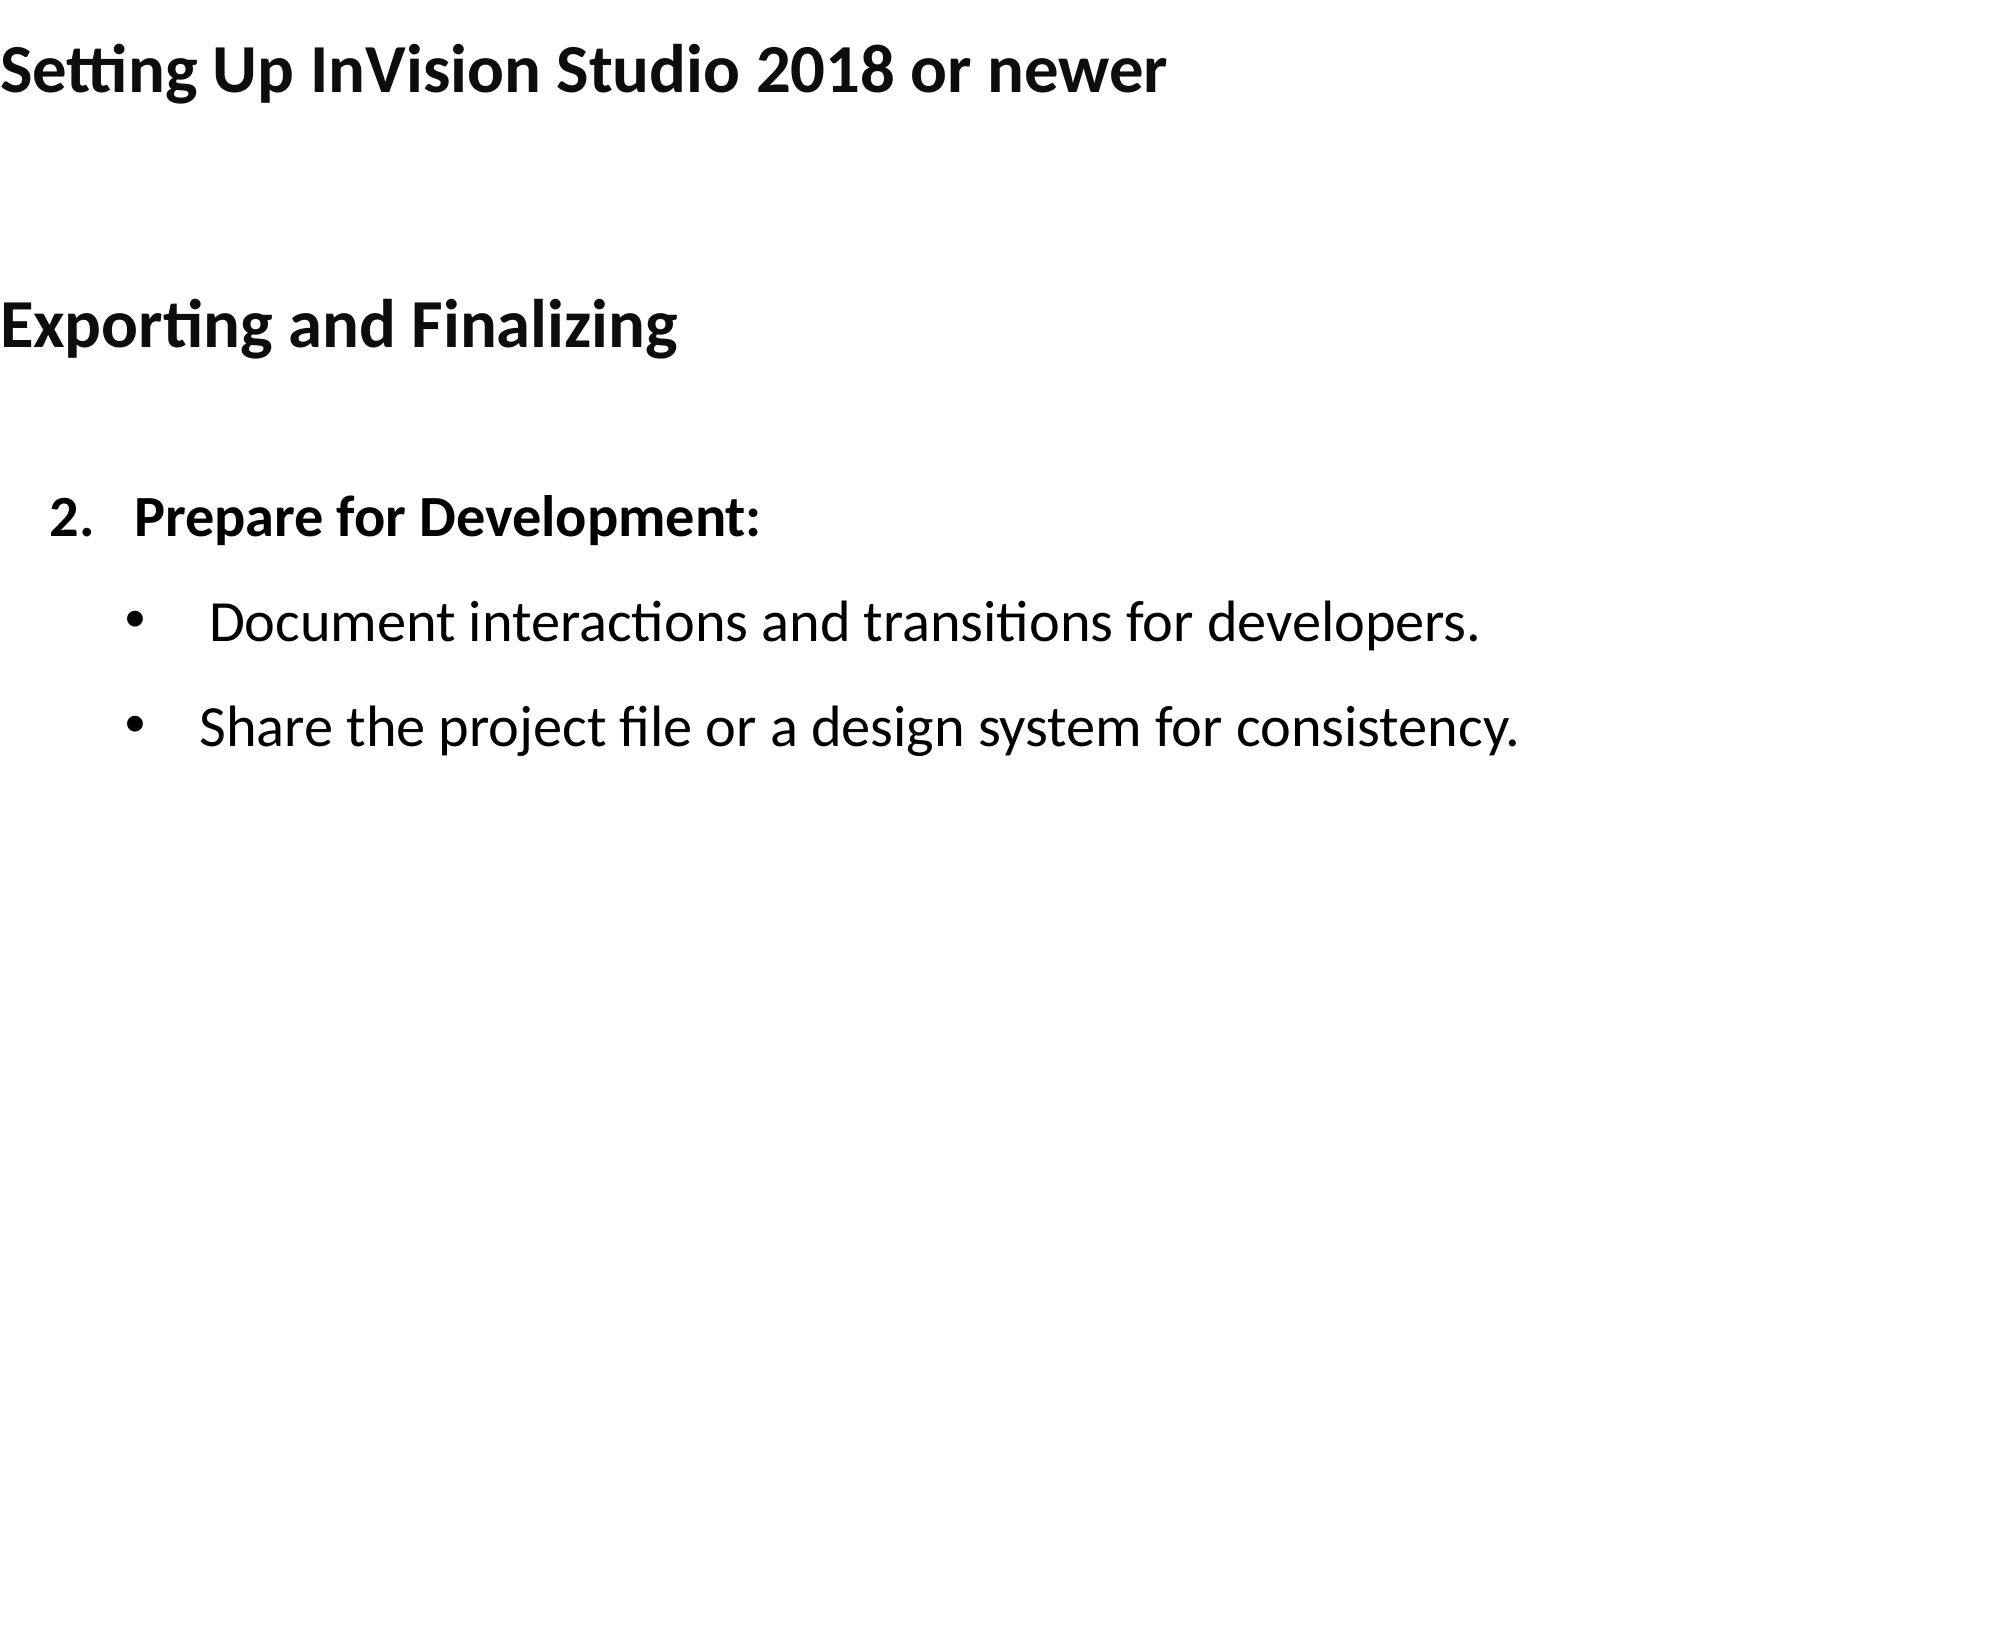

Setting Up InVision Studio 2018 or newer
# Exporting and Finalizing
Prepare for Development:
Document interactions and transitions for developers.
Share the project file or a design system for consistency.